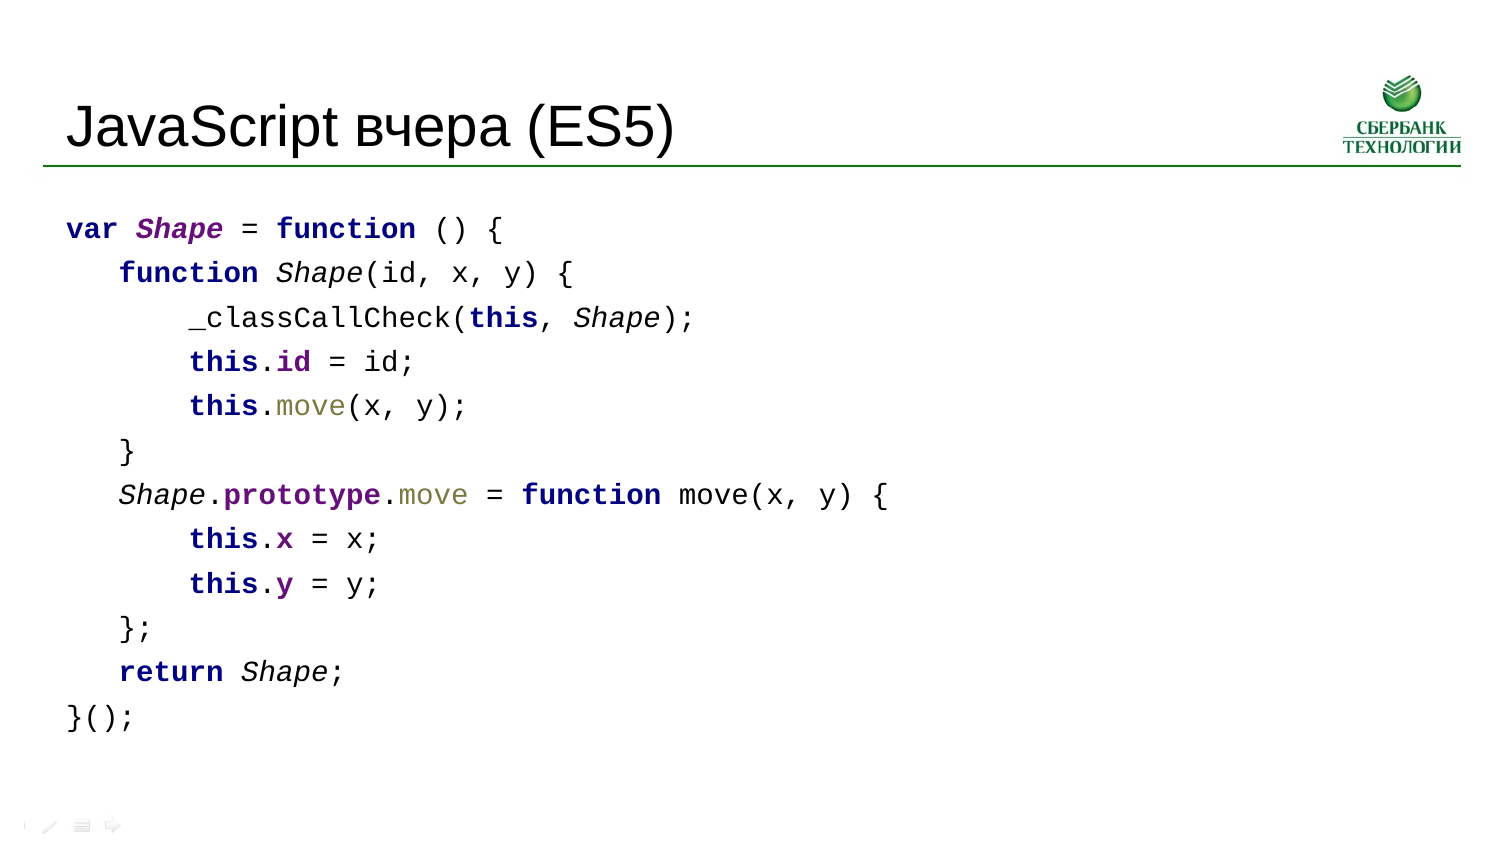

# JavaScript вчера (ES5)
var Shape = function () {
   function Shape(id, x, y) {
       _classCallCheck(this, Shape);
       this.id = id;
       this.move(x, y);
   }
   Shape.prototype.move = function move(x, y) {
       this.x = x;
       this.y = y;
   };
   return Shape;
}();